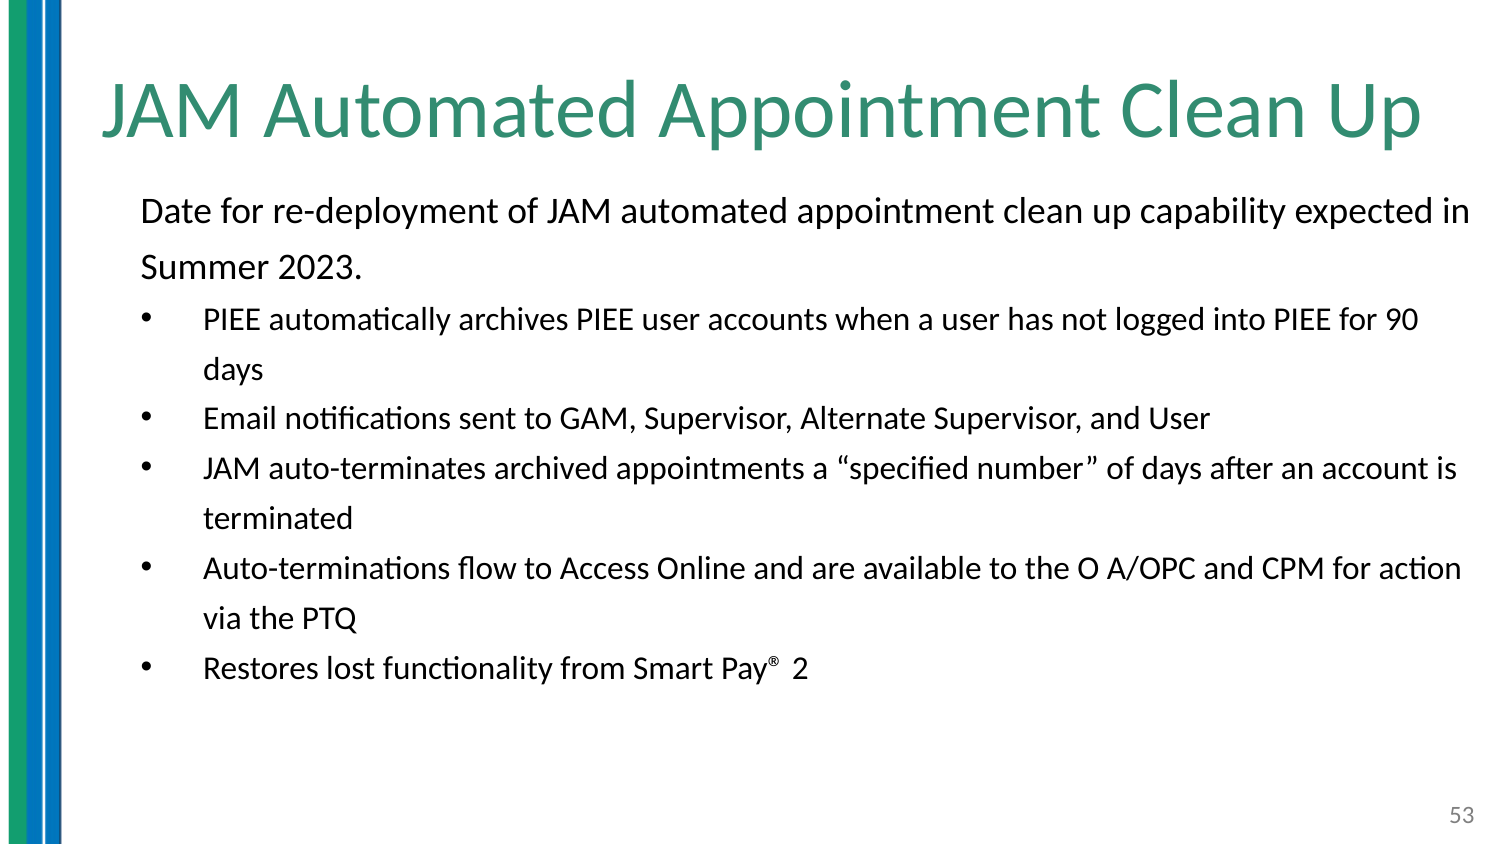

# JAM Automated Appointment Clean Up
Date for re-deployment of JAM automated appointment clean up capability expected in Summer 2023.
PIEE automatically archives PIEE user accounts when a user has not logged into PIEE for 90 days
Email notifications sent to GAM, Supervisor, Alternate Supervisor, and User
JAM auto-terminates archived appointments a “specified number” of days after an account is terminated
Auto-terminations flow to Access Online and are available to the O A/OPC and CPM for action via the PTQ
Restores lost functionality from Smart Pay® 2